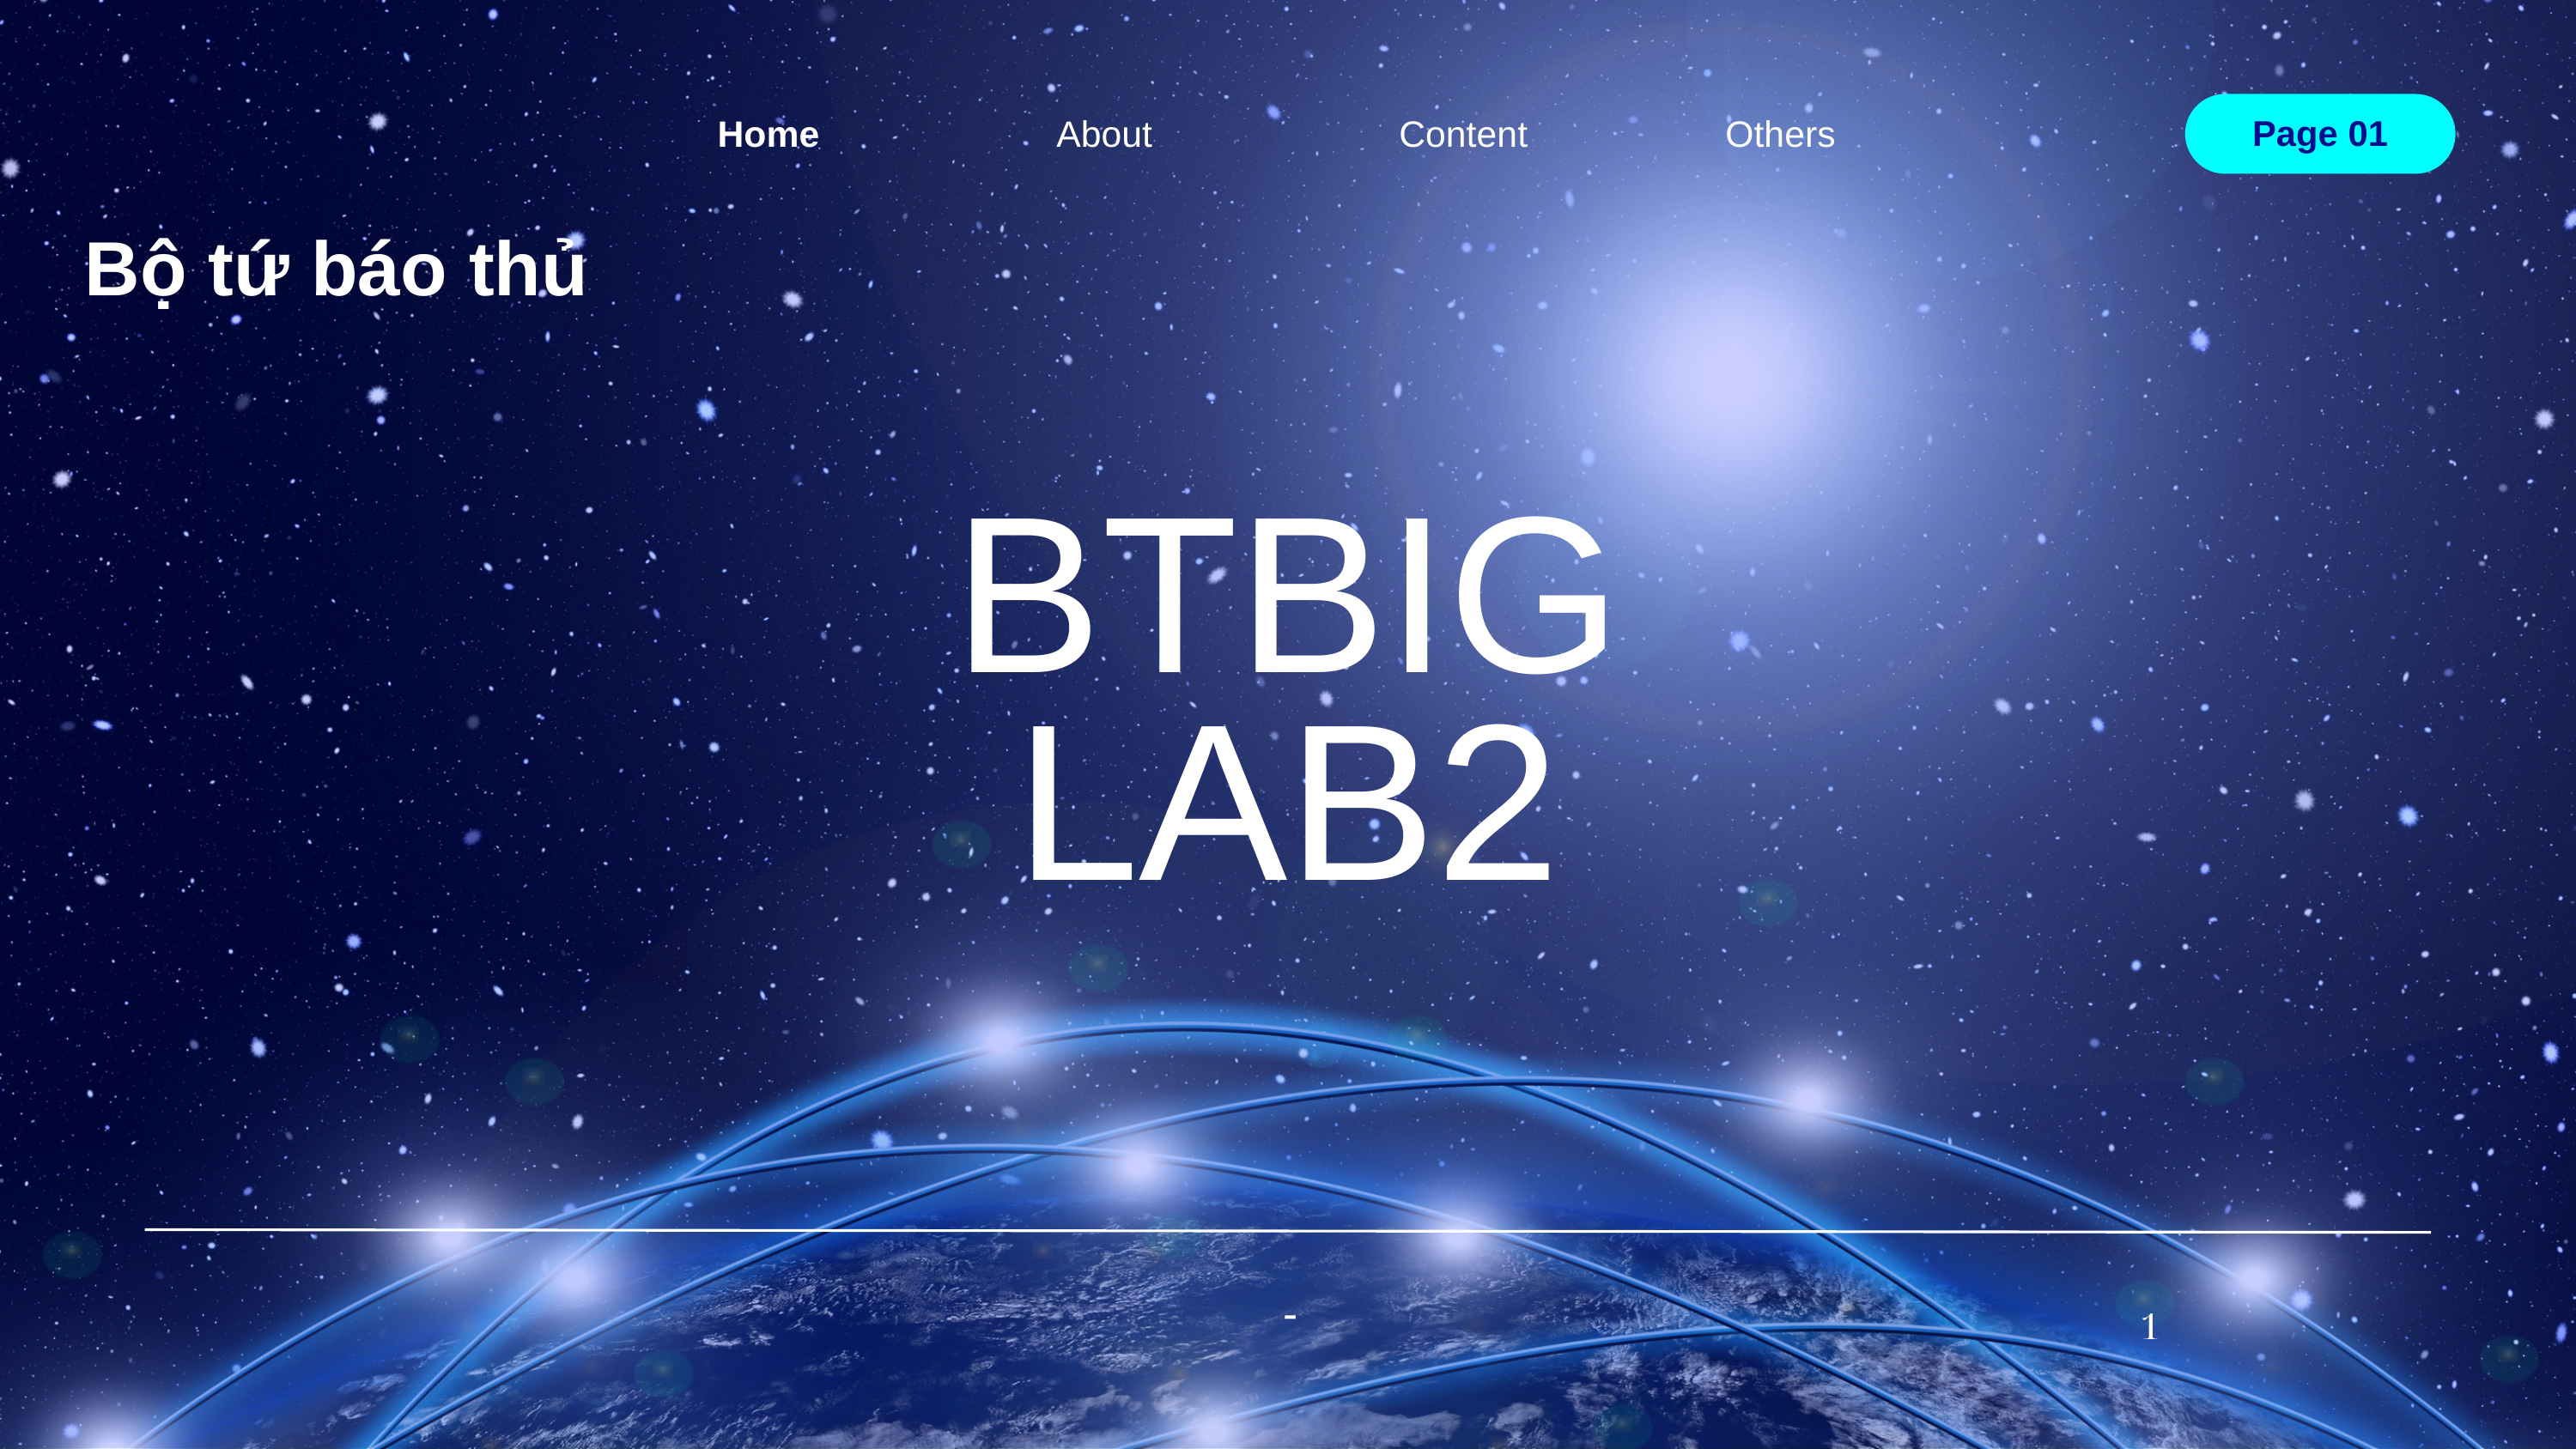

Home
Others
About
Content
Page 01
Bộ tứ báo thủ
BTBIG
LAB2

-
1